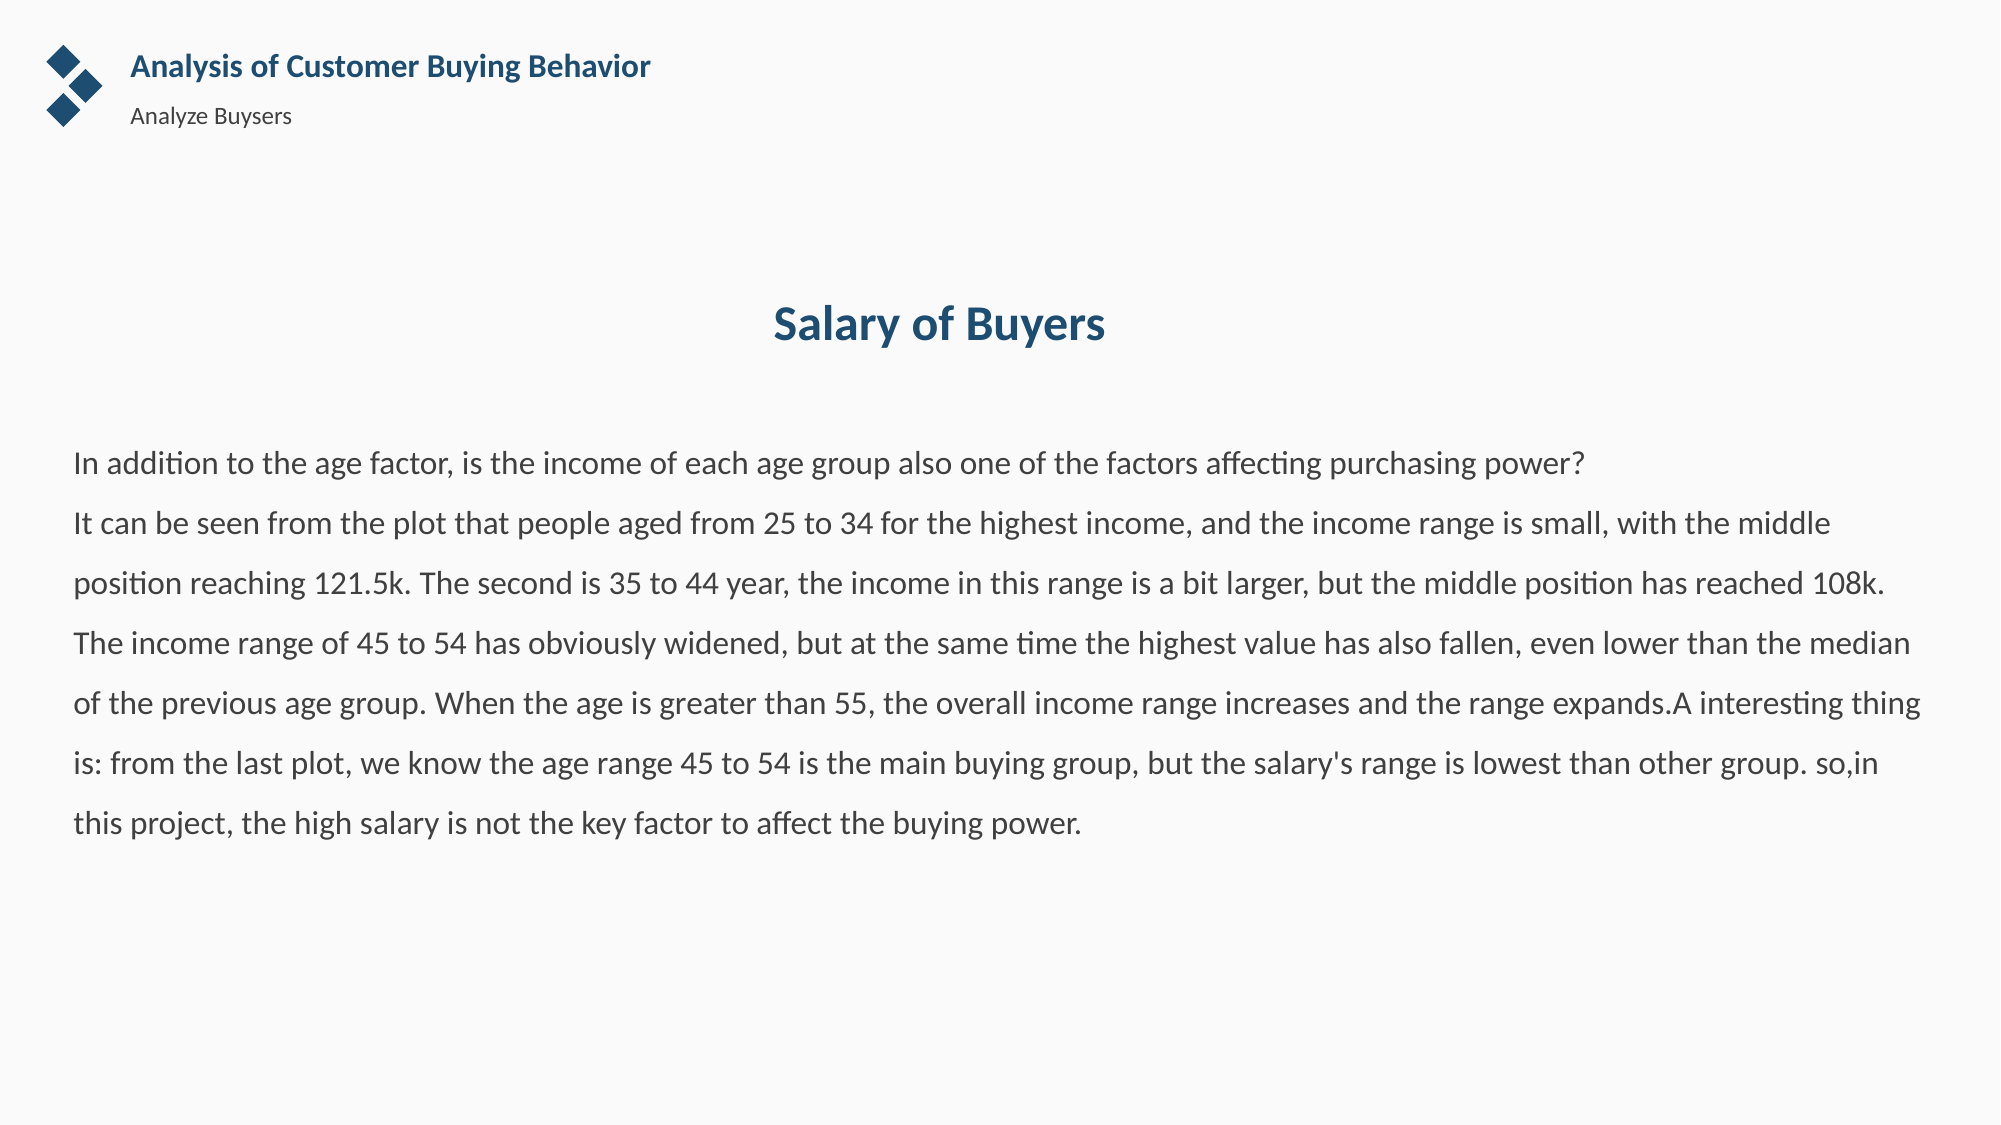

Analysis of Customer Buying Behavior
Analyze Buysers
Salary of Buyers
In addition to the age factor, is the income of each age group also one of the factors affecting purchasing power?
It can be seen from the plot that people aged from 25 to 34 for the highest income, and the income range is small, with the middle position reaching 121.5k. The second is 35 to 44 year, the income in this range is a bit larger, but the middle position has reached 108k. The income range of 45 to 54 has obviously widened, but at the same time the highest value has also fallen, even lower than the median of the previous age group. When the age is greater than 55, the overall income range increases and the range expands.A interesting thing is: from the last plot, we know the age range 45 to 54 is the main buying group, but the salary's range is lowest than other group. so,in this project, the high salary is not the key factor to affect the buying power.